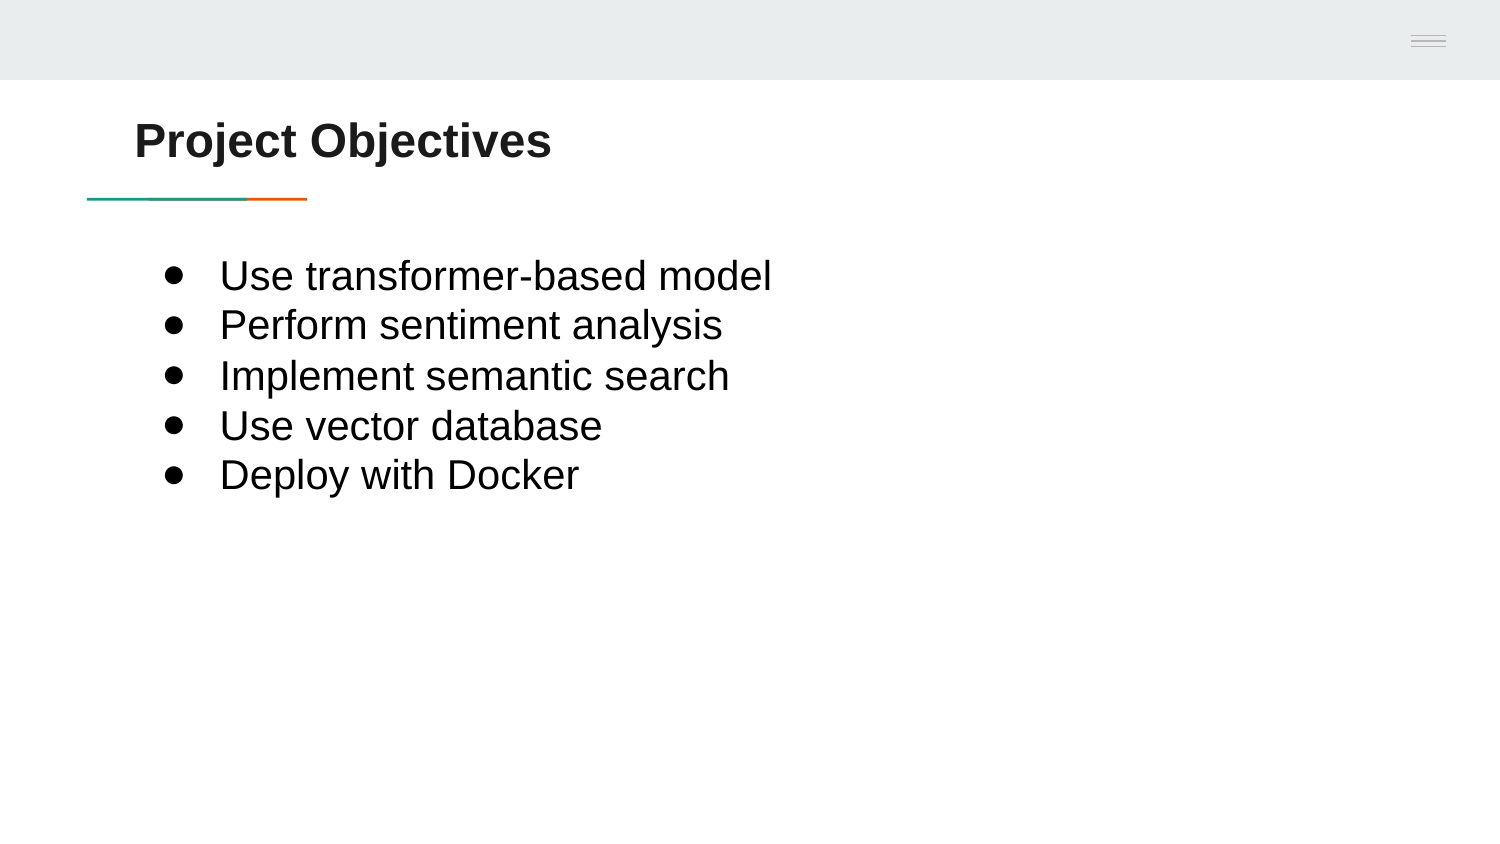

# Project Objectives
Use transformer-based model
Perform sentiment analysis
Implement semantic search
Use vector database
Deploy with Docker